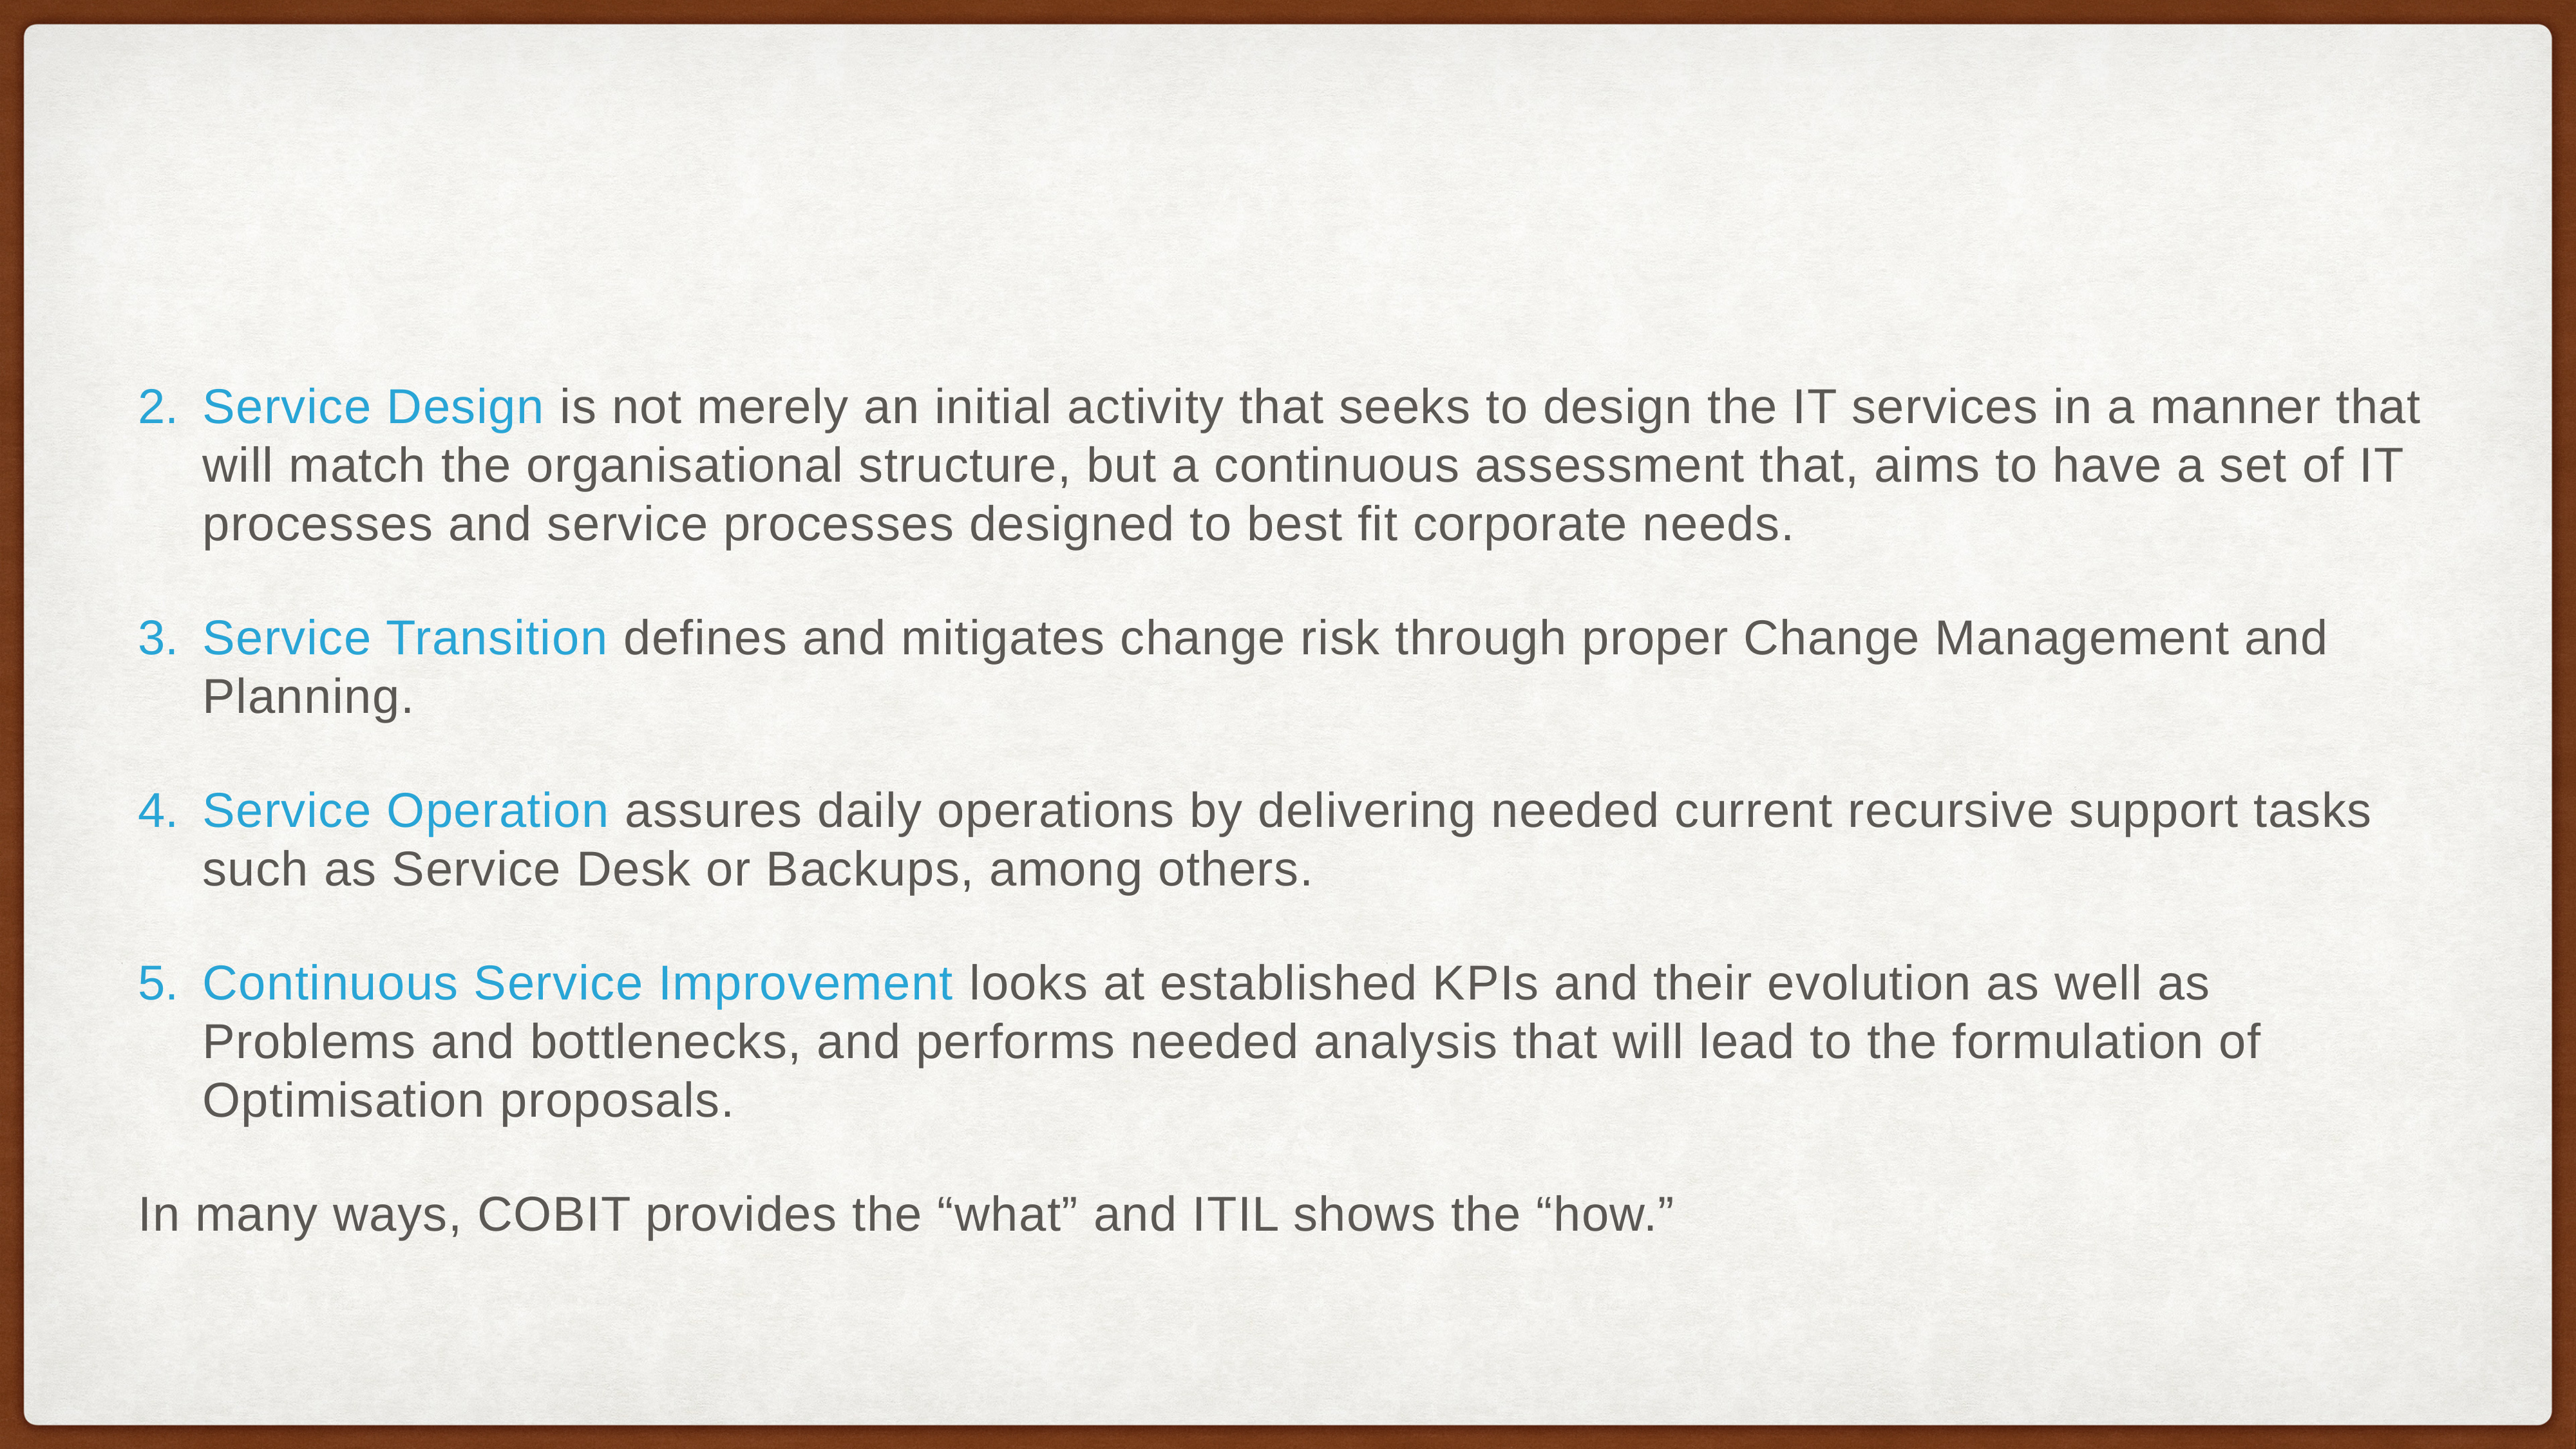

Service Design is not merely an initial activity that seeks to design the IT services in a manner that will match the organisational structure, but a continuous assessment that, aims to have a set of IT processes and service processes designed to best fit corporate needs.
Service Transition defines and mitigates change risk through proper Change Management and Planning.
Service Operation assures daily operations by delivering needed current recursive support tasks such as Service Desk or Backups, among others.
Continuous Service Improvement looks at established KPIs and their evolution as well as Problems and bottlenecks, and performs needed analysis that will lead to the formulation of Optimisation proposals.
In many ways, COBIT provides the “what” and ITIL shows the “how.”